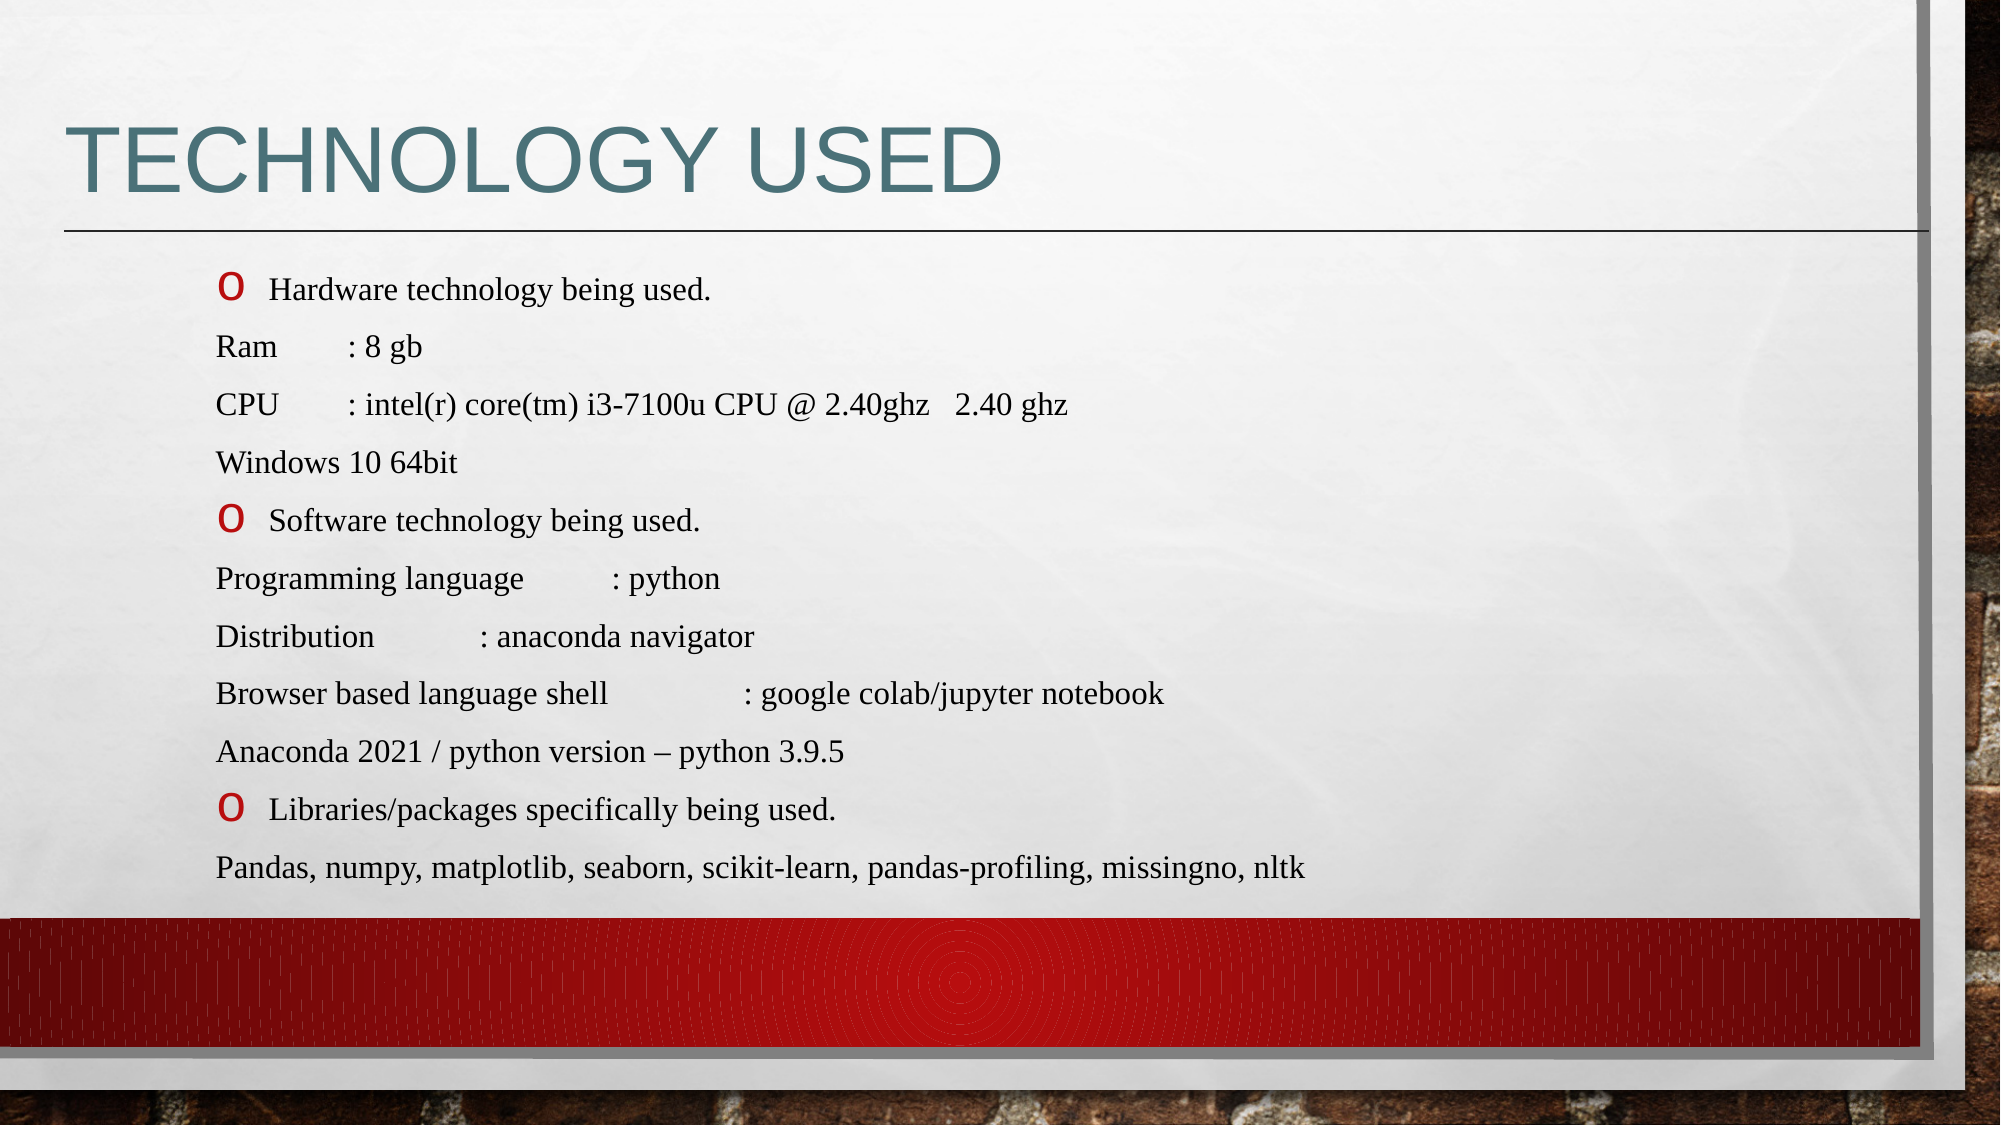

# TECHNOLOGY USED
 Hardware technology being used.
Ram 	: 8 gb
CPU 	: intel(r) core(tm) i3-7100u CPU @ 2.40ghz   2.40 ghz
Windows 10 64bit
 Software technology being used.
Programming language 		: python
Distribution 		: anaconda navigator
Browser based language shell 	: google colab/jupyter notebook
Anaconda 2021 / python version – python 3.9.5
 Libraries/packages specifically being used.
Pandas, numpy, matplotlib, seaborn, scikit-learn, pandas-profiling, missingno, nltk